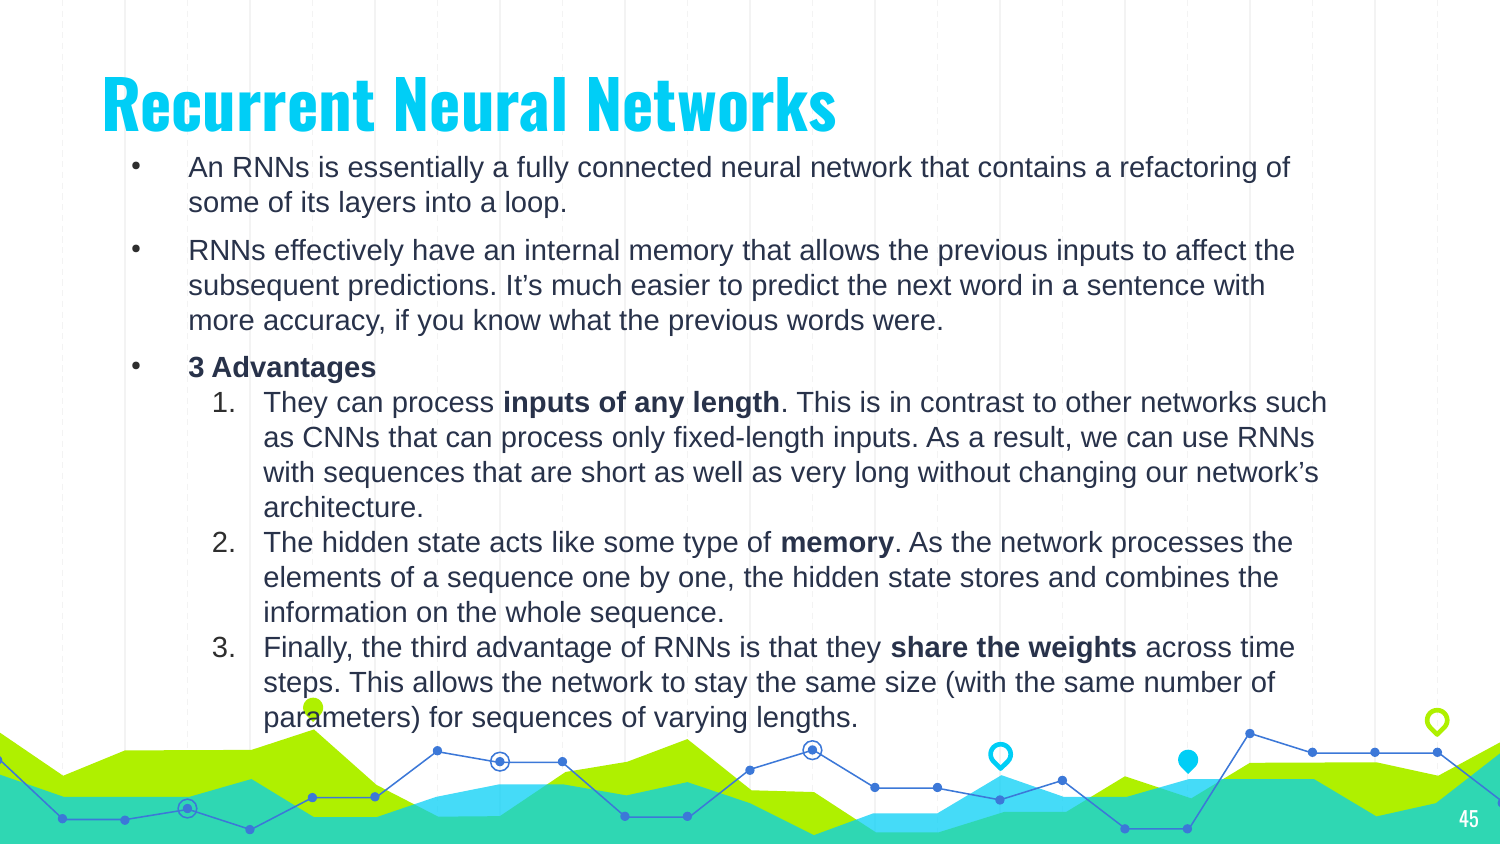

# Recurrent Neural Networks
An RNNs is essentially a fully connected neural network that contains a refactoring of some of its layers into a loop.
RNNs effectively have an internal memory that allows the previous inputs to affect the subsequent predictions. It’s much easier to predict the next word in a sentence with more accuracy, if you know what the previous words were.
3 Advantages
They can process inputs of any length. This is in contrast to other networks such as CNNs that can process only fixed-length inputs. As a result, we can use RNNs with sequences that are short as well as very long without changing our network’s architecture.
The hidden state acts like some type of memory. As the network processes the elements of a sequence one by one, the hidden state stores and combines the information on the whole sequence.
Finally, the third advantage of RNNs is that they share the weights across time steps. This allows the network to stay the same size (with the same number of parameters) for sequences of varying lengths.

45